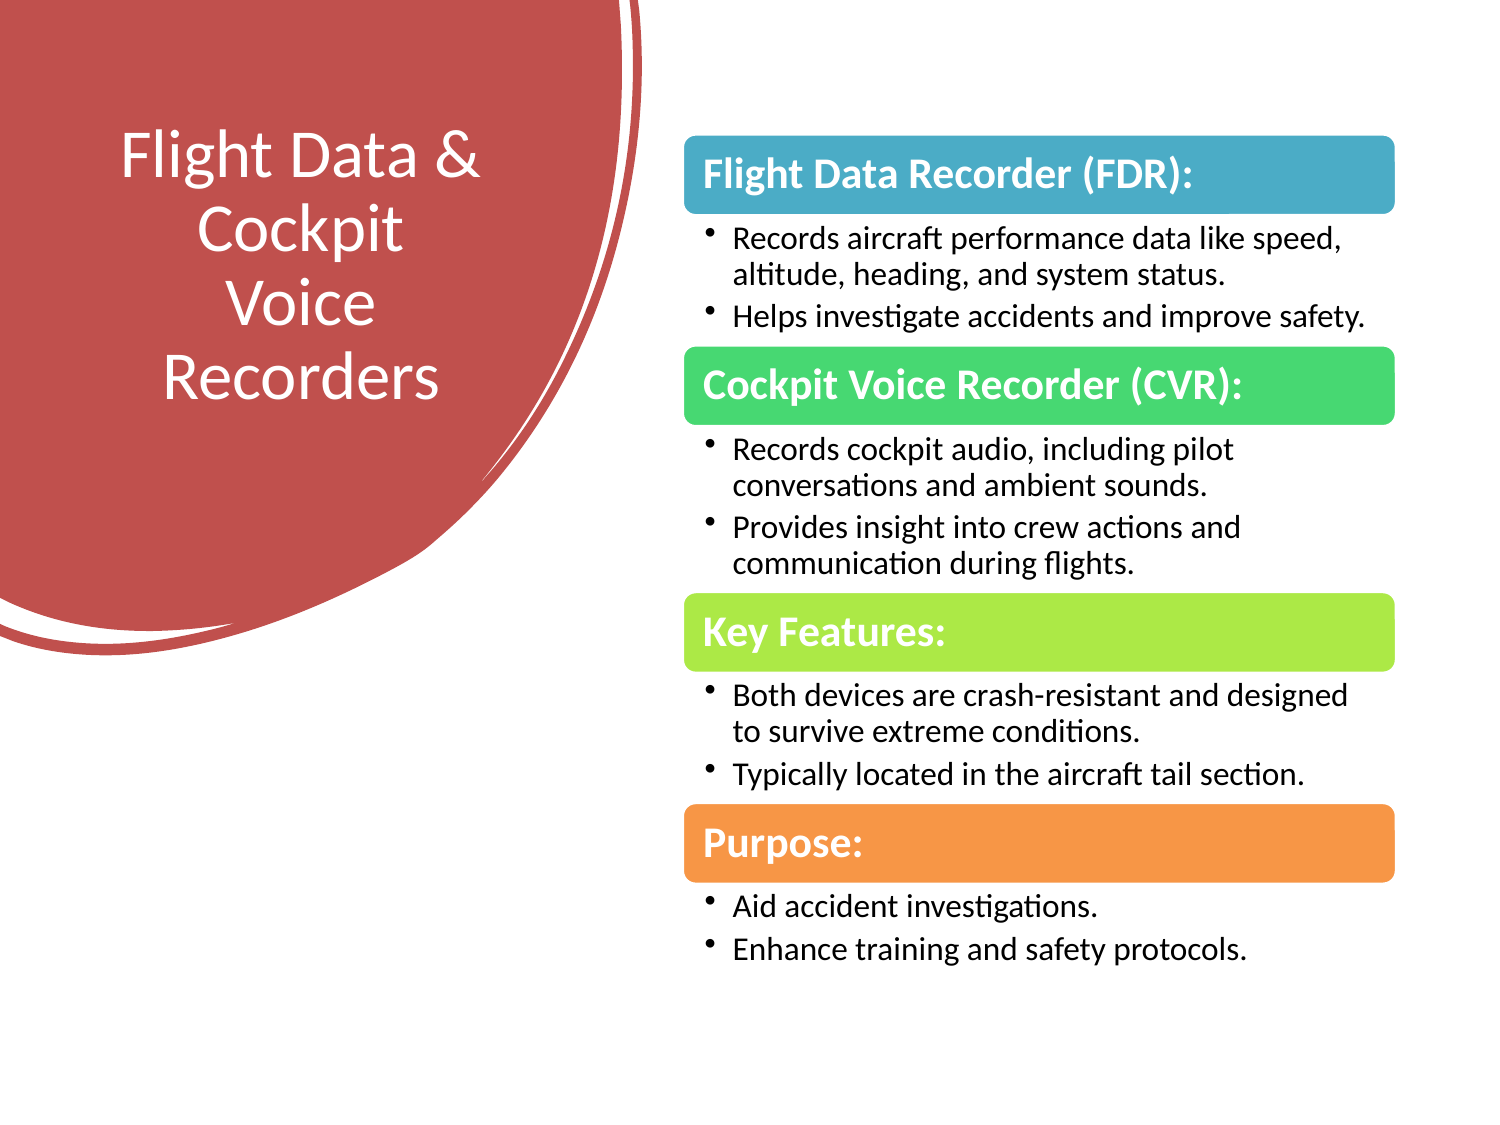

Flight Data Recorder (FDR):
Records aircraft performance data like speed, altitude, heading, and system status.
Helps investigate accidents and improve safety.
Cockpit Voice Recorder (CVR):
Records cockpit audio, including pilot conversations and ambient sounds.
Provides insight into crew actions and communication during flights.
Key Features:
Both devices are crash-resistant and designed to survive extreme conditions.
Typically located in the aircraft tail section.
Purpose:
Aid accident investigations.
Enhance training and safety protocols.
# Flight Data & Cockpit Voice Recorders